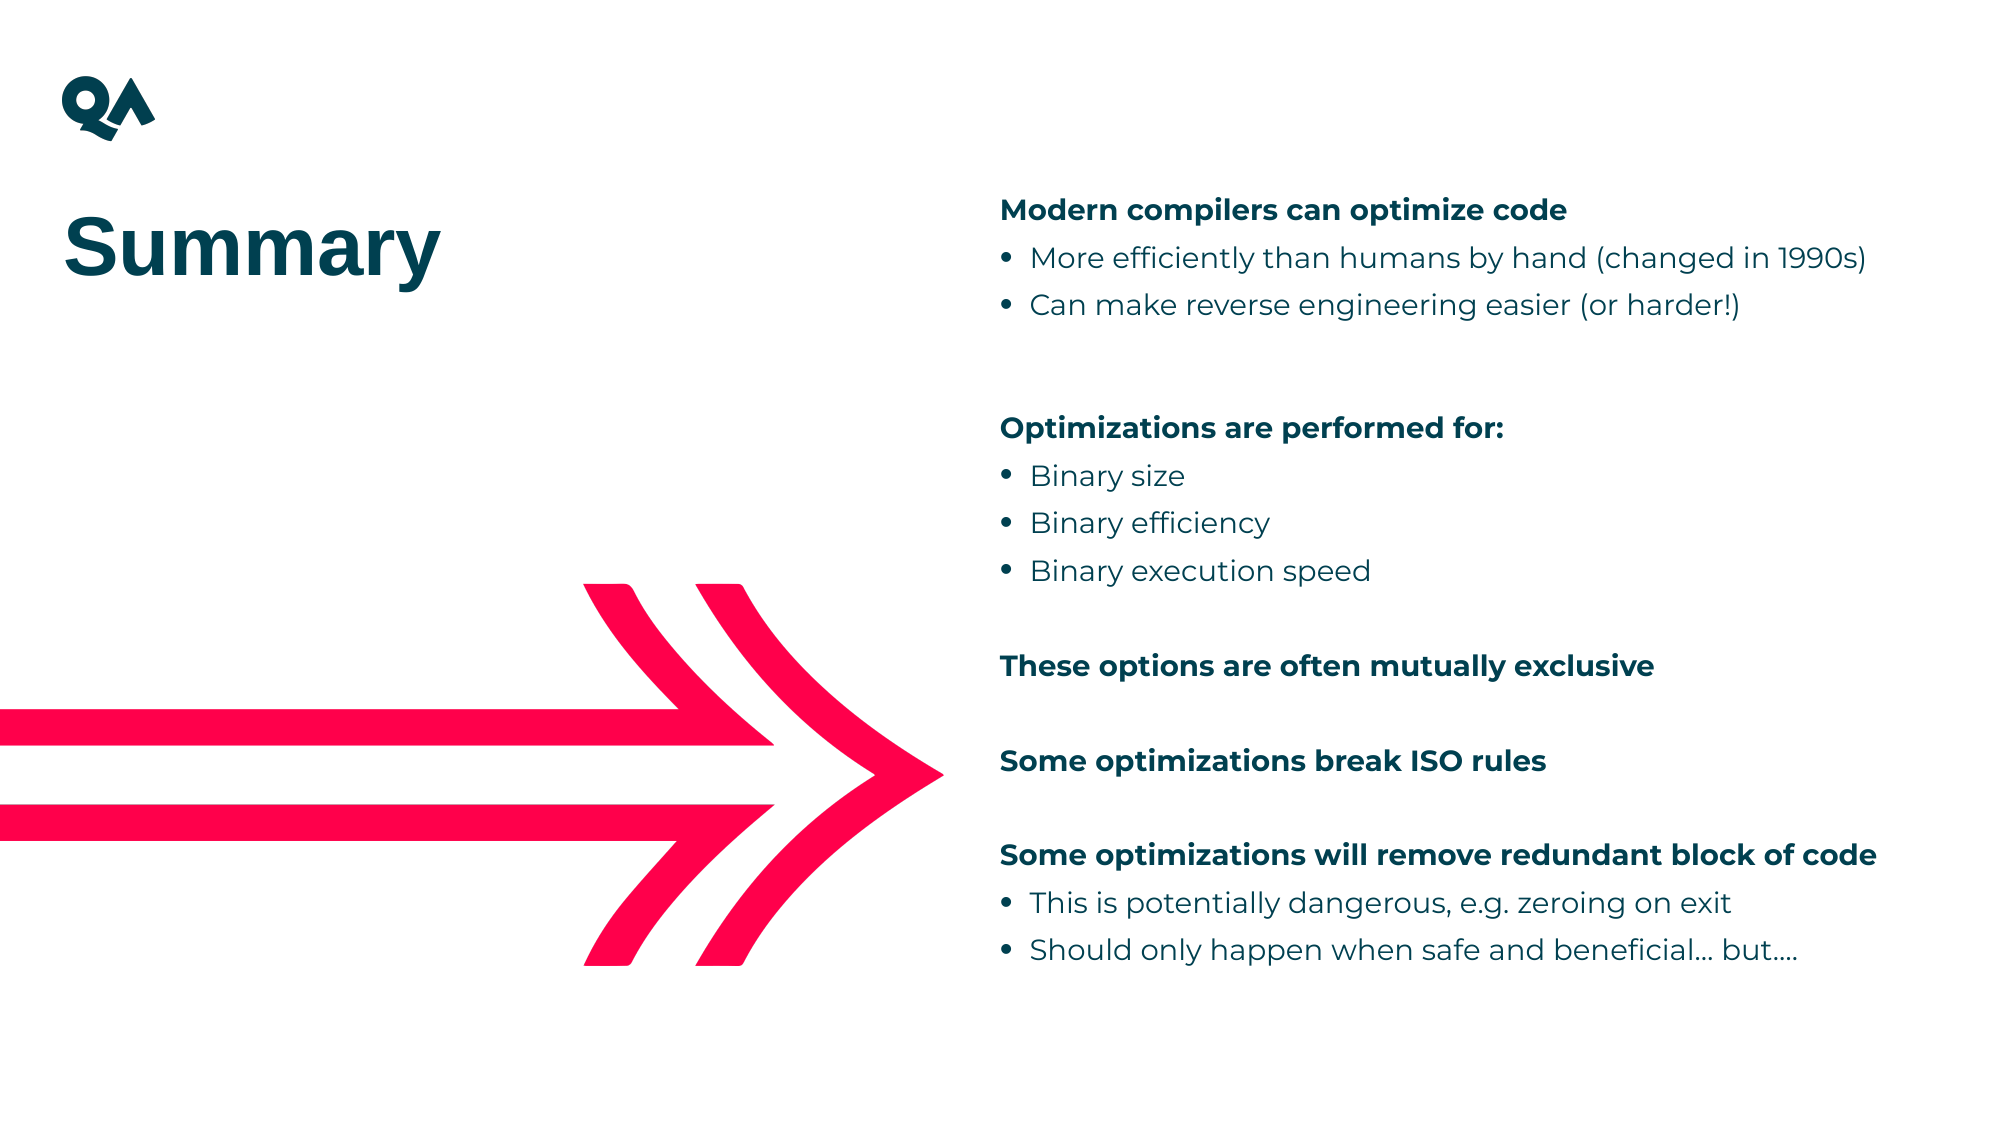

Modern compilers can optimize code
More efficiently than humans by hand (changed in 1990s)
Can make reverse engineering easier (or harder!)

Optimizations are performed for:
Binary size
Binary efficiency
Binary execution speed

These options are often mutually exclusive

Some optimizations break ISO rules

Some optimizations will remove redundant block of code
This is potentially dangerous, e.g. zeroing on exit
Should only happen when safe and beneficial… but….

Summary